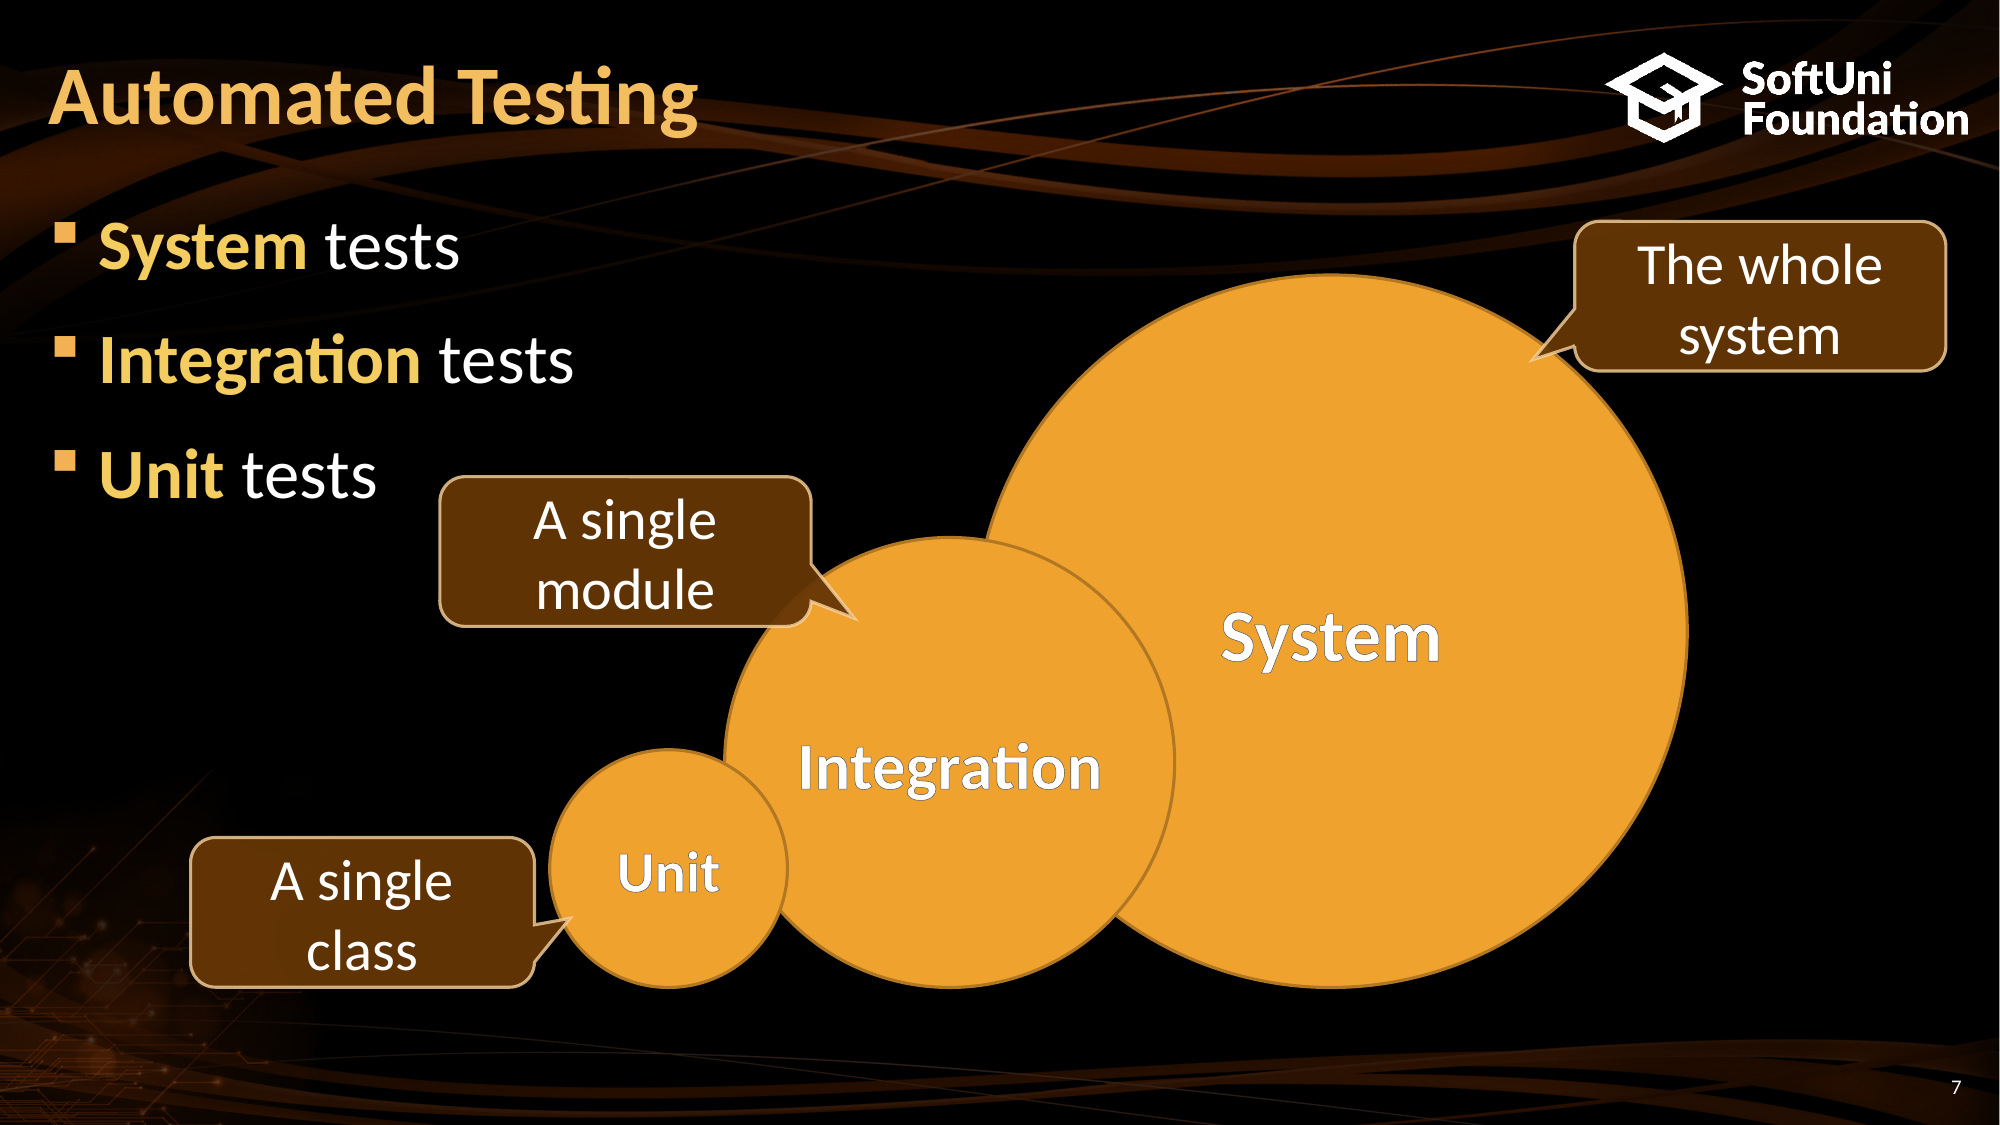

# Automated Testing
System tests
Integration tests
Unit tests

The whole system
System
A single module
Integration
Unit
A single class
7